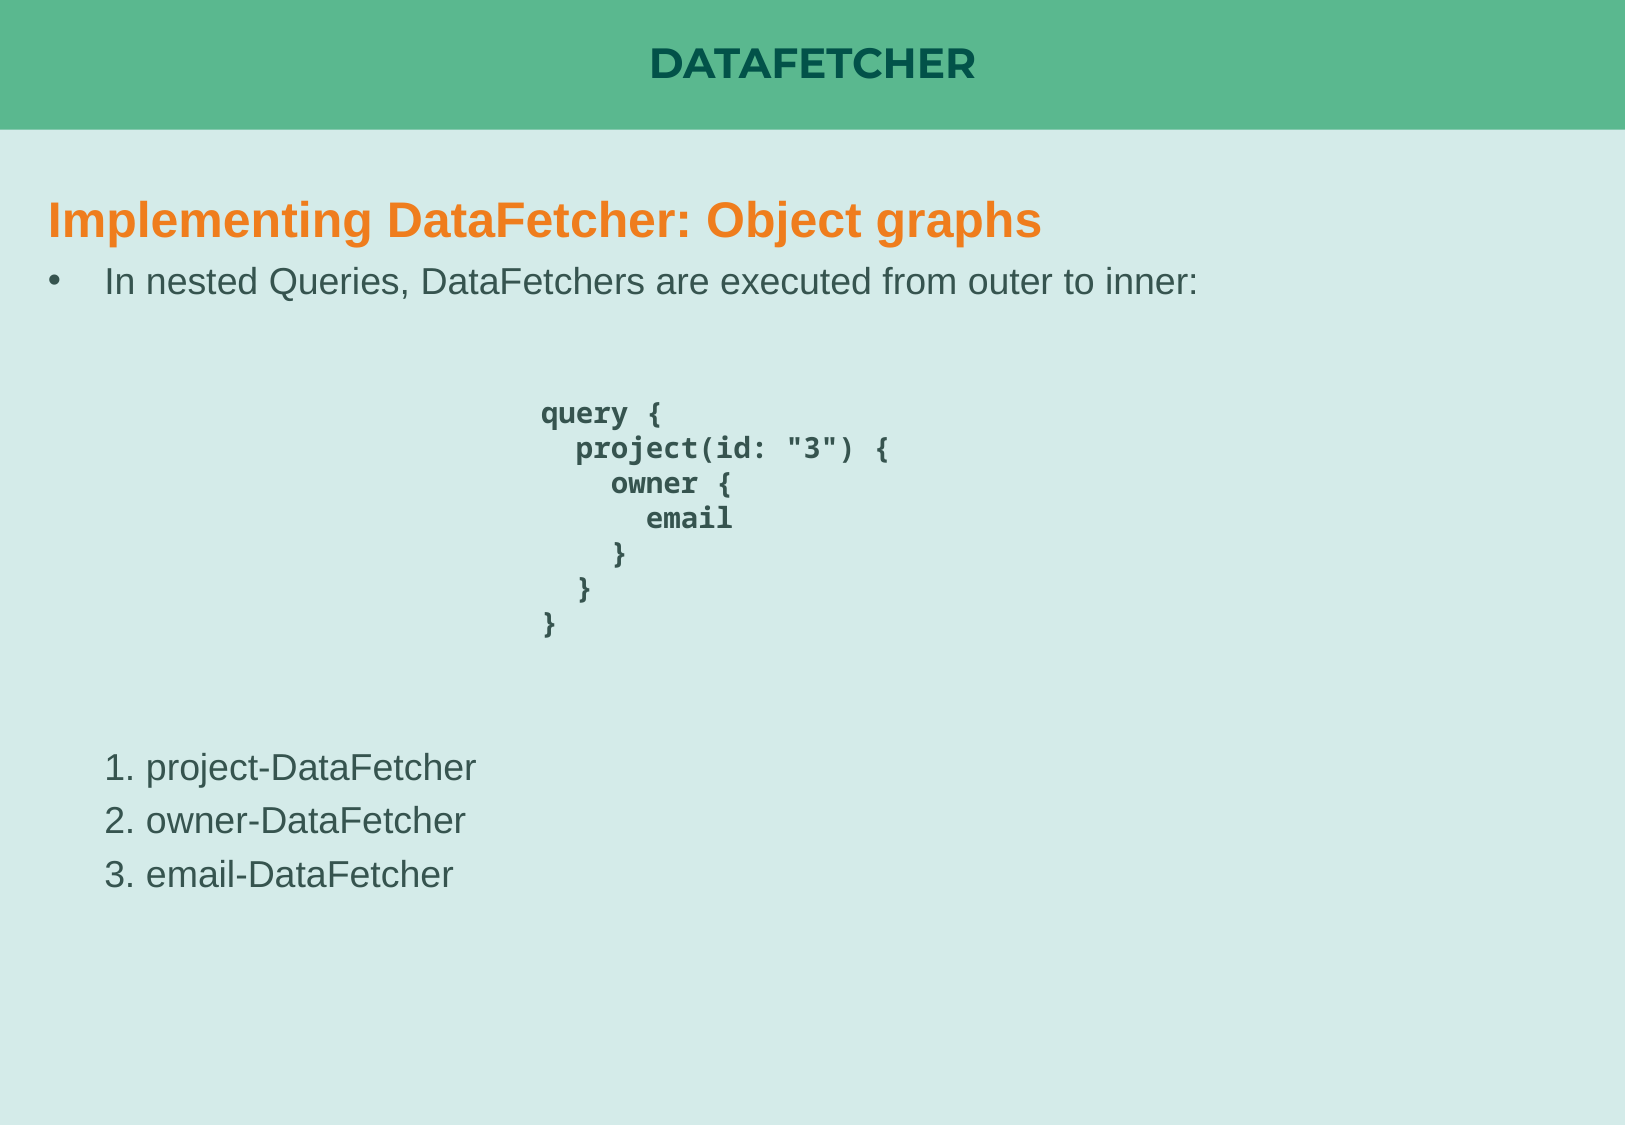

# DataFetcher
Implementing DataFetcher: Object graphs
In nested Queries, DataFetchers are executed from outer to inner:
1. project-DataFetcher
2. owner-DataFetcher
3. email-DataFetcher

query {
  project(id: "3") {
    owner {
      email
    }
  }
}